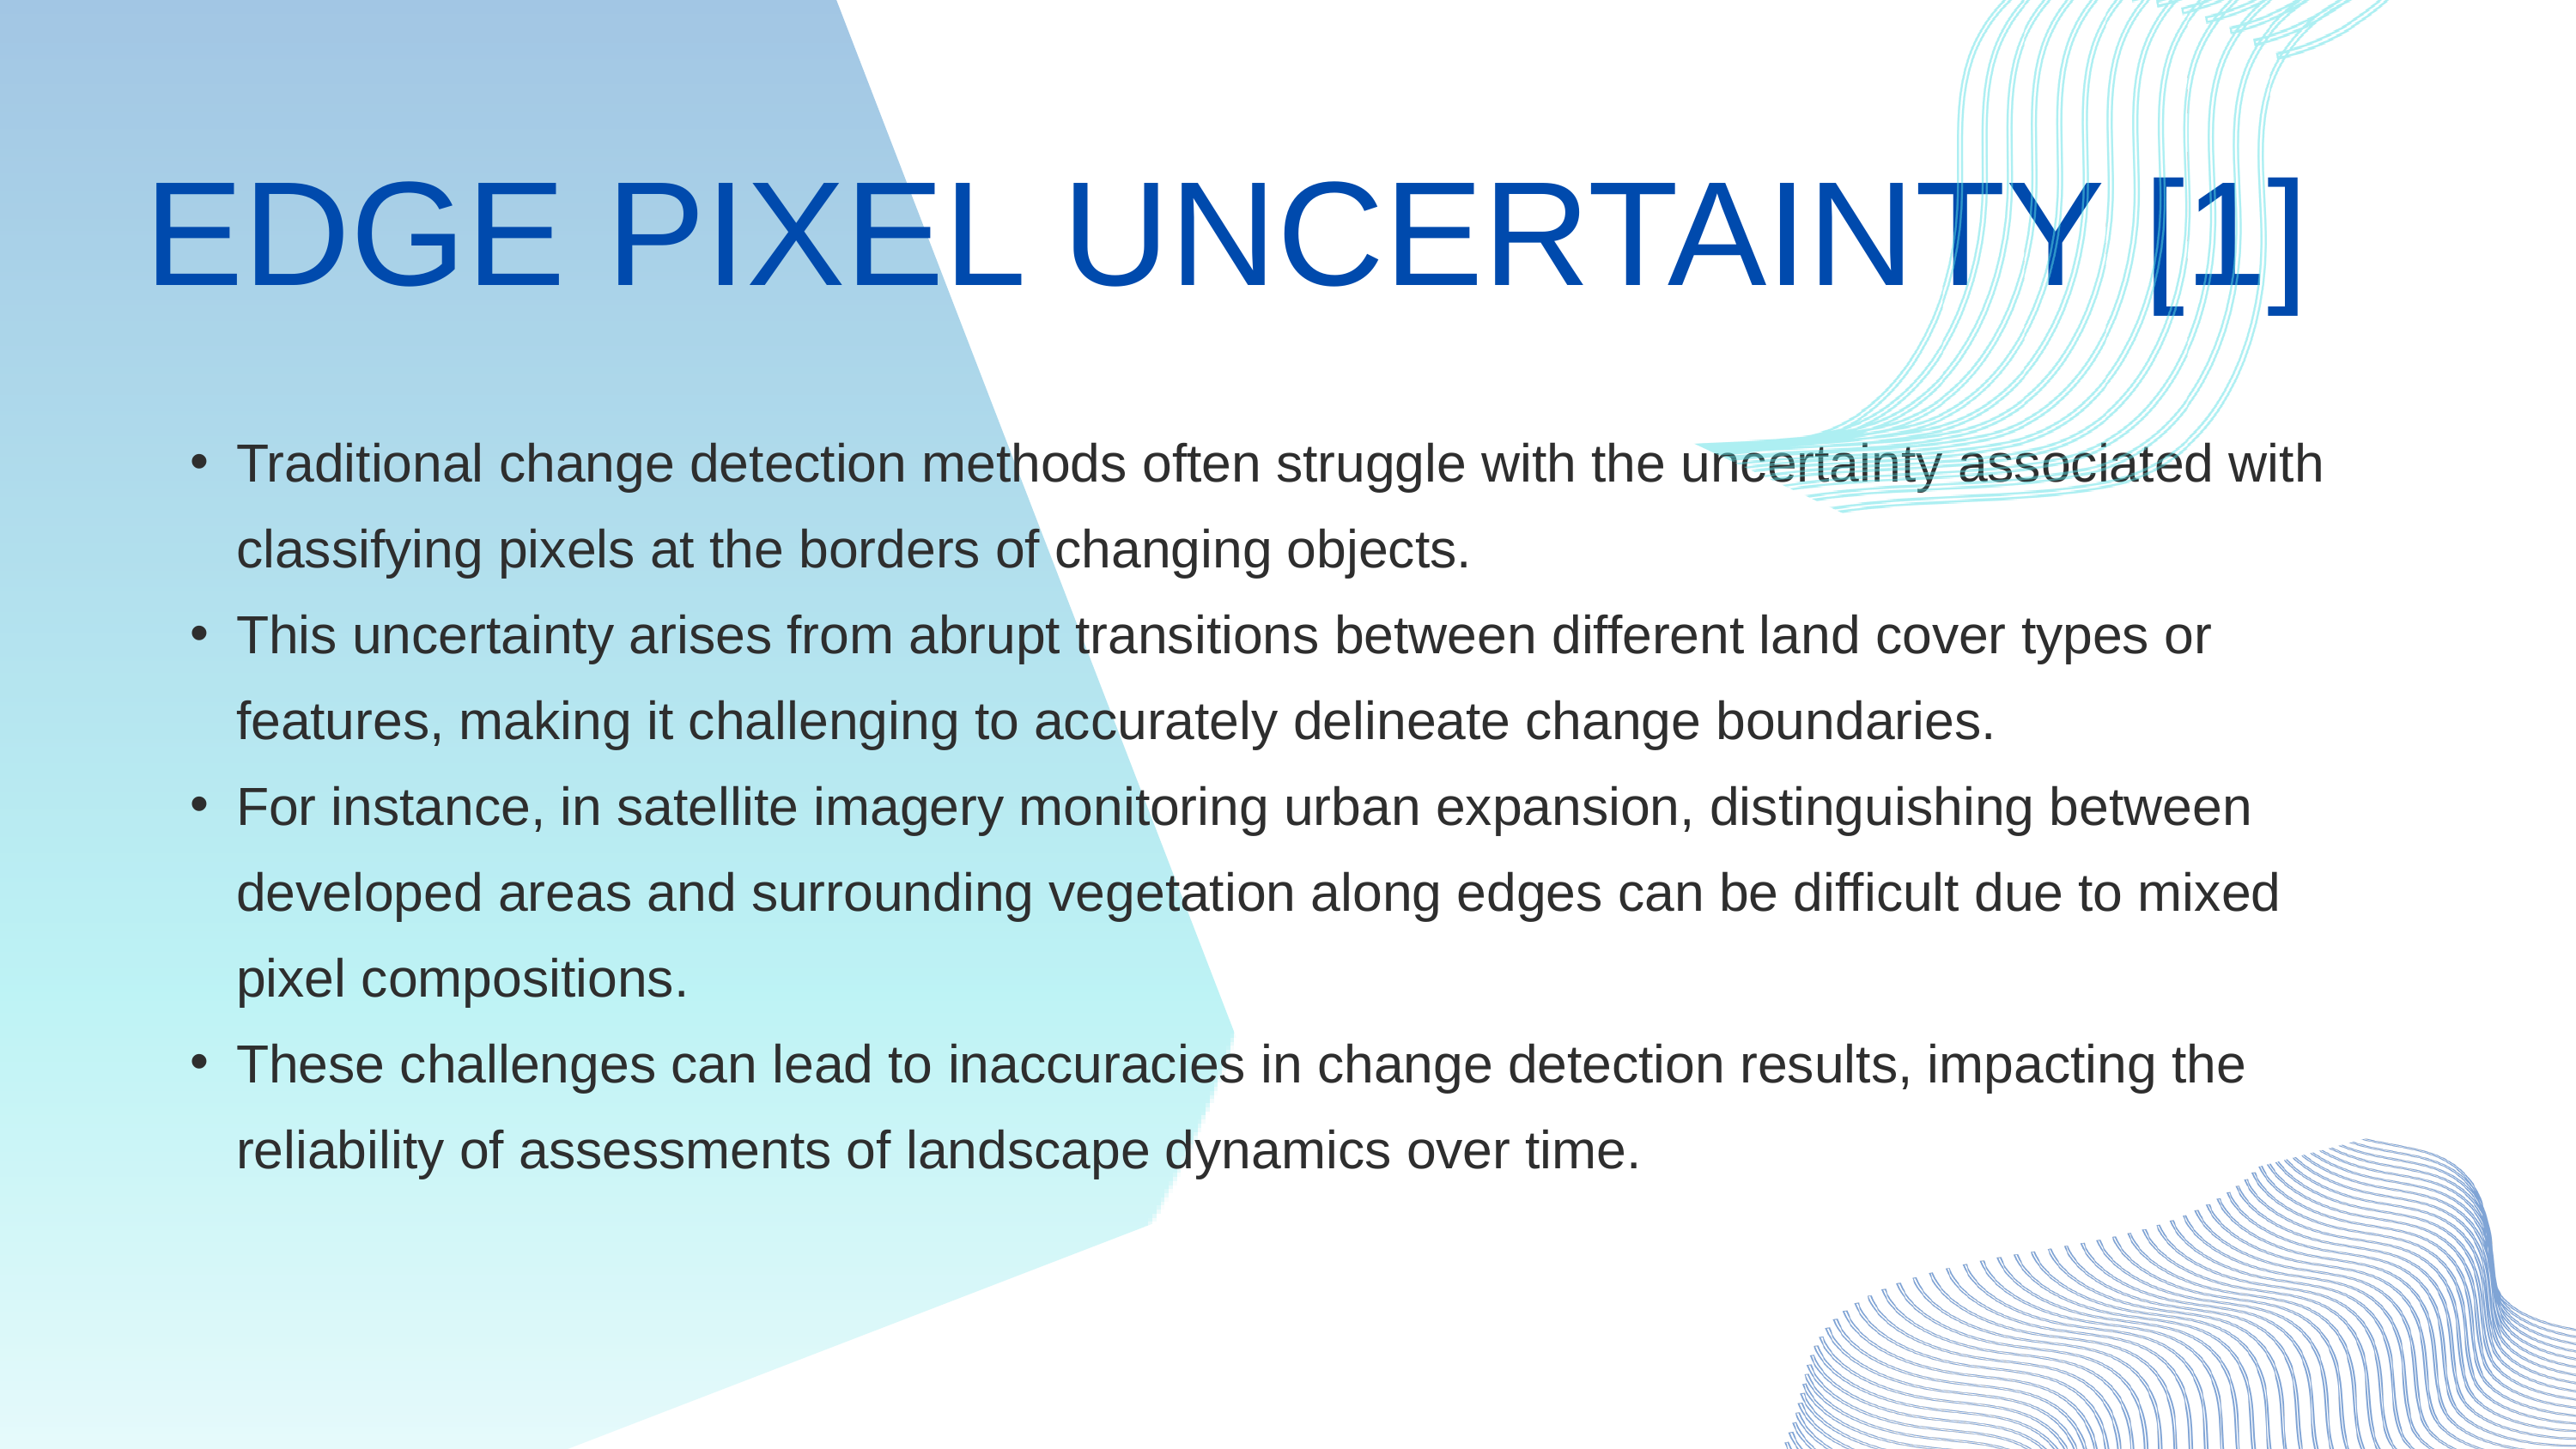

EDGE PIXEL UNCERTAINTY [1]
Traditional change detection methods often struggle with the uncertainty associated with classifying pixels at the borders of changing objects.
This uncertainty arises from abrupt transitions between different land cover types or features, making it challenging to accurately delineate change boundaries.
For instance, in satellite imagery monitoring urban expansion, distinguishing between developed areas and surrounding vegetation along edges can be difficult due to mixed pixel compositions.
These challenges can lead to inaccuracies in change detection results, impacting the reliability of assessments of landscape dynamics over time.